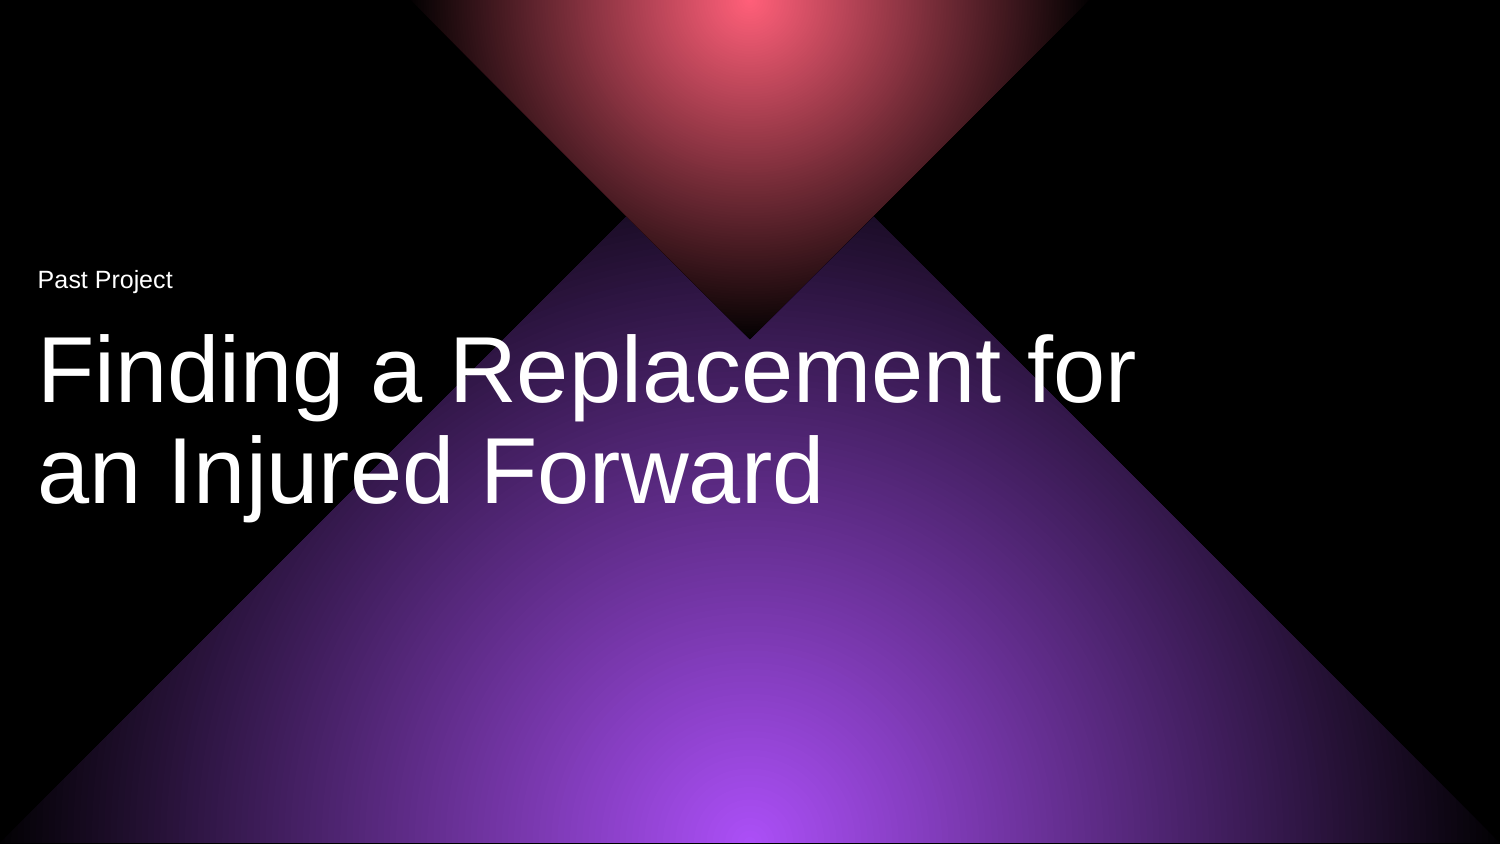

Past Project
Finding a Replacement for an Injured Forward